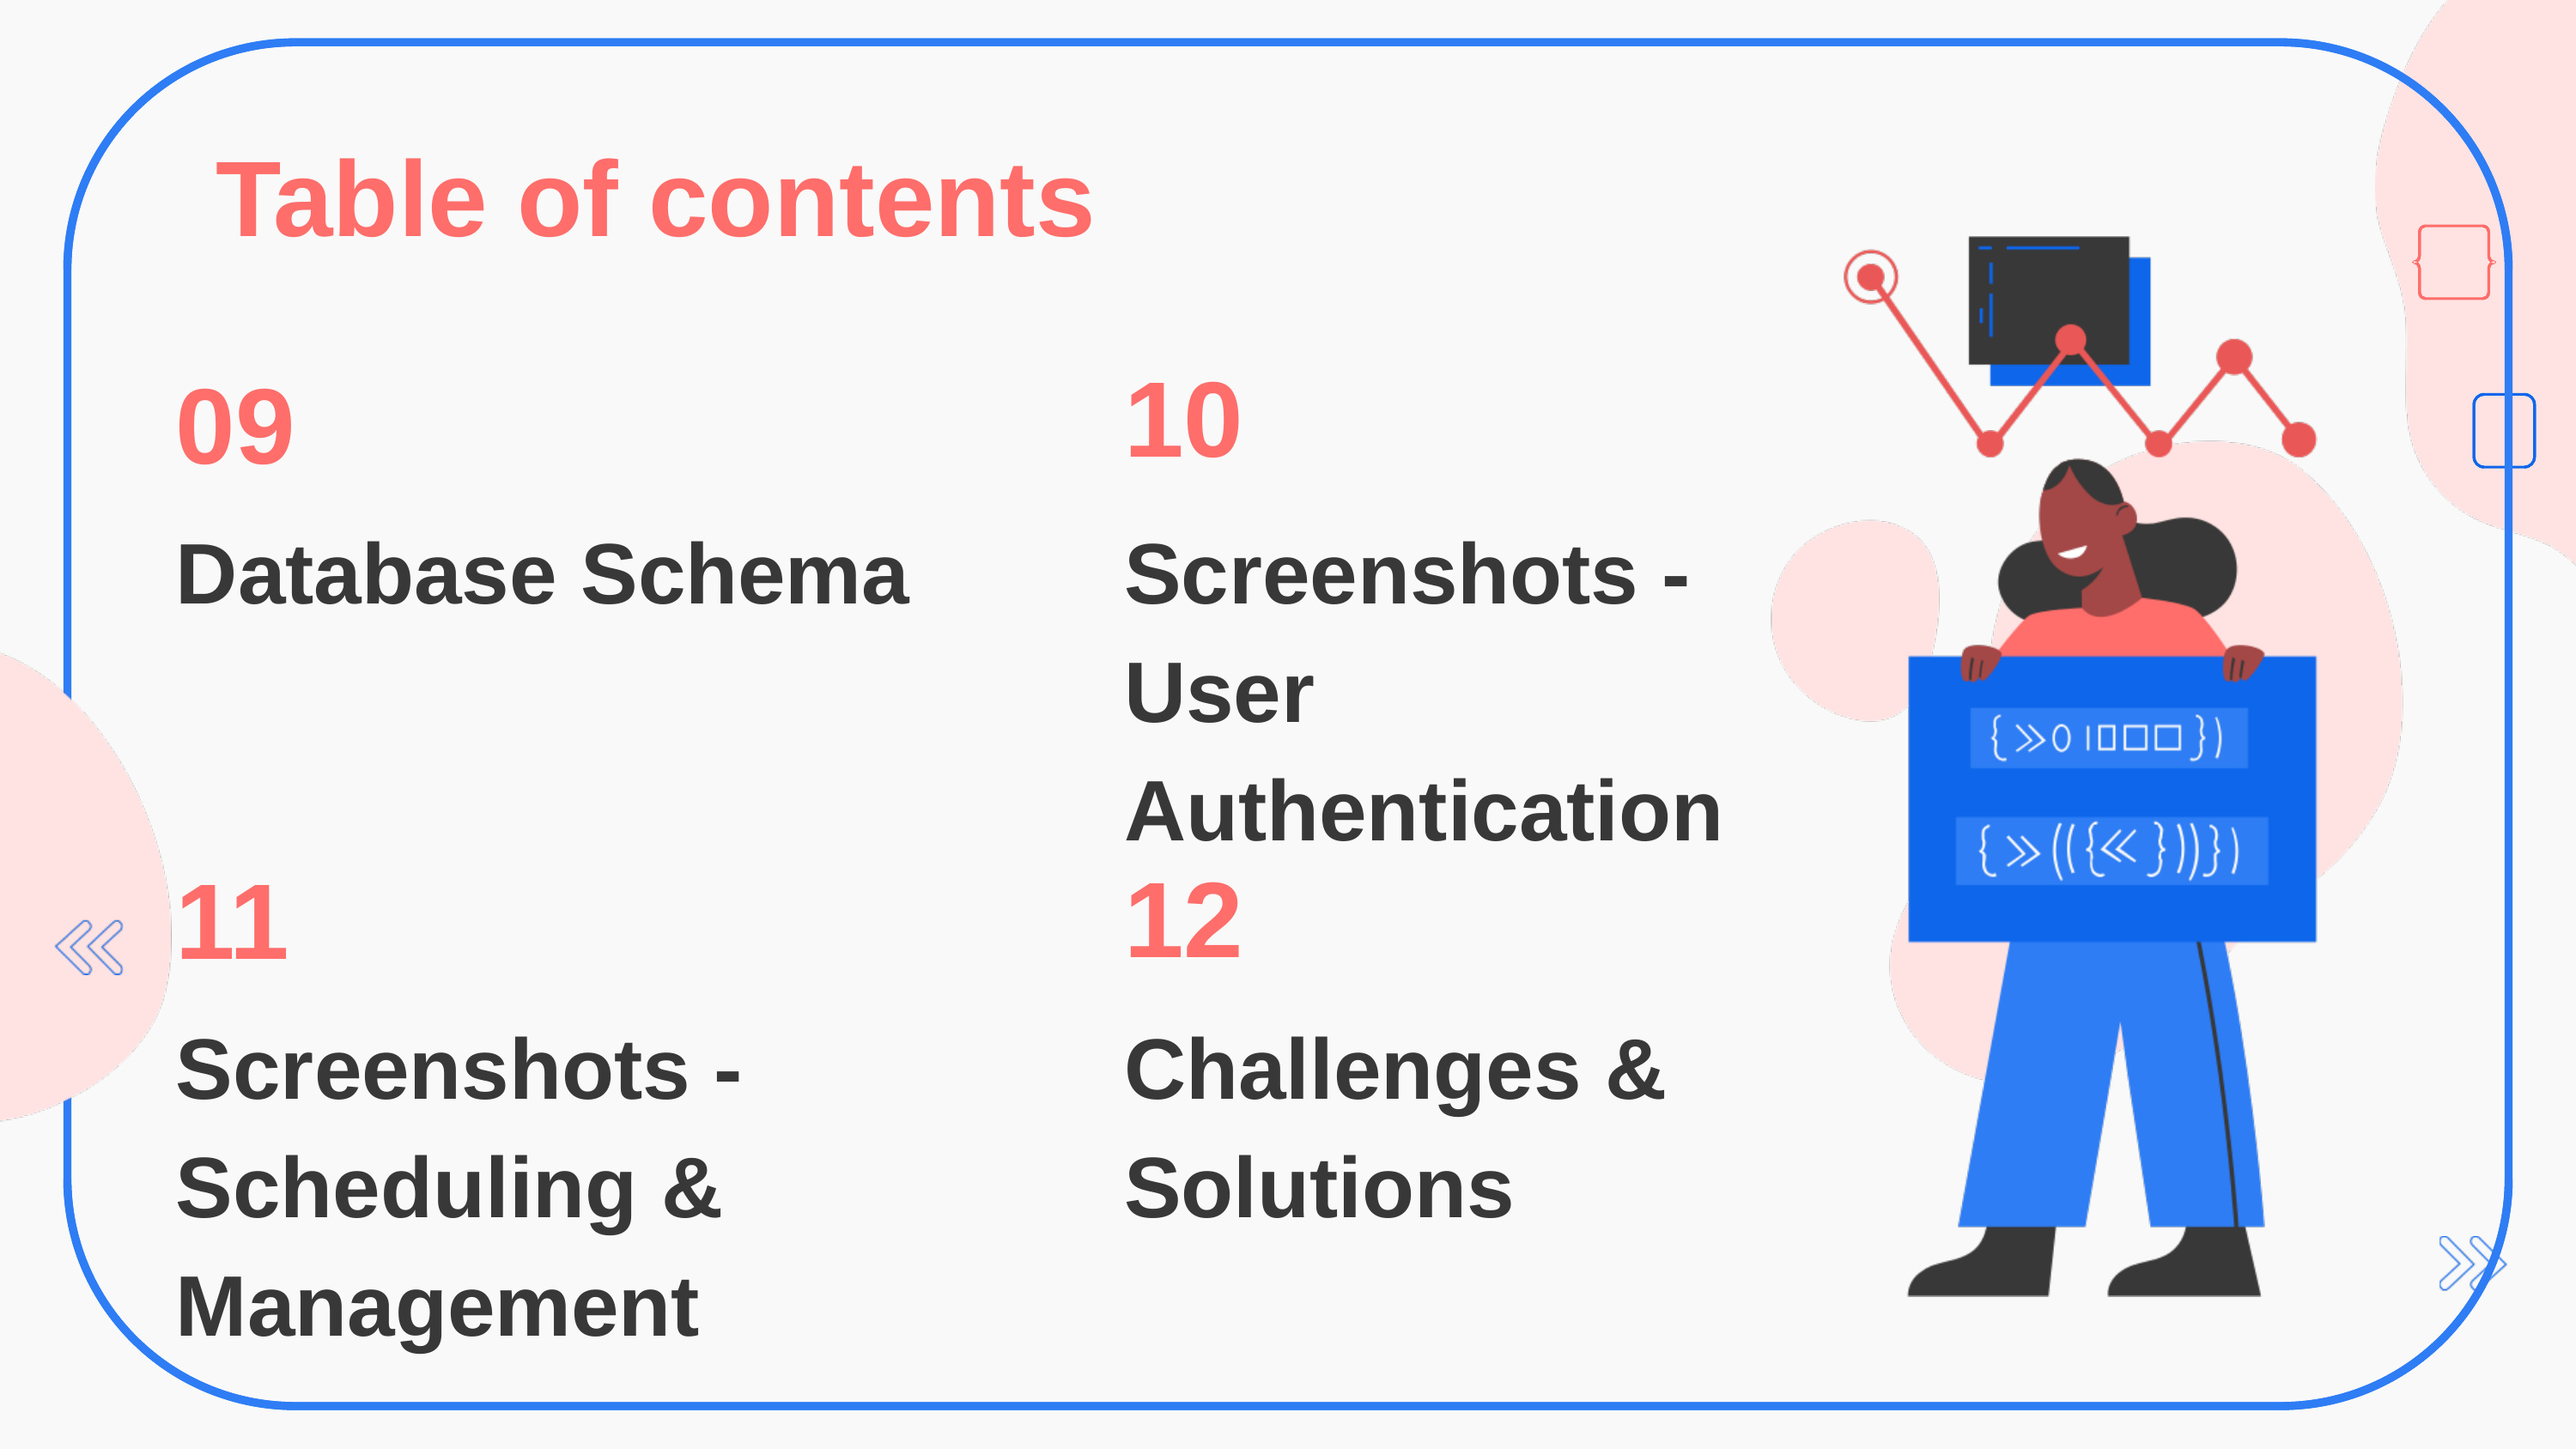

Table of contents

10
09

Database Schema
Screenshots - User Authentication
12
11

Screenshots - Scheduling & Management
Challenges & Solutions